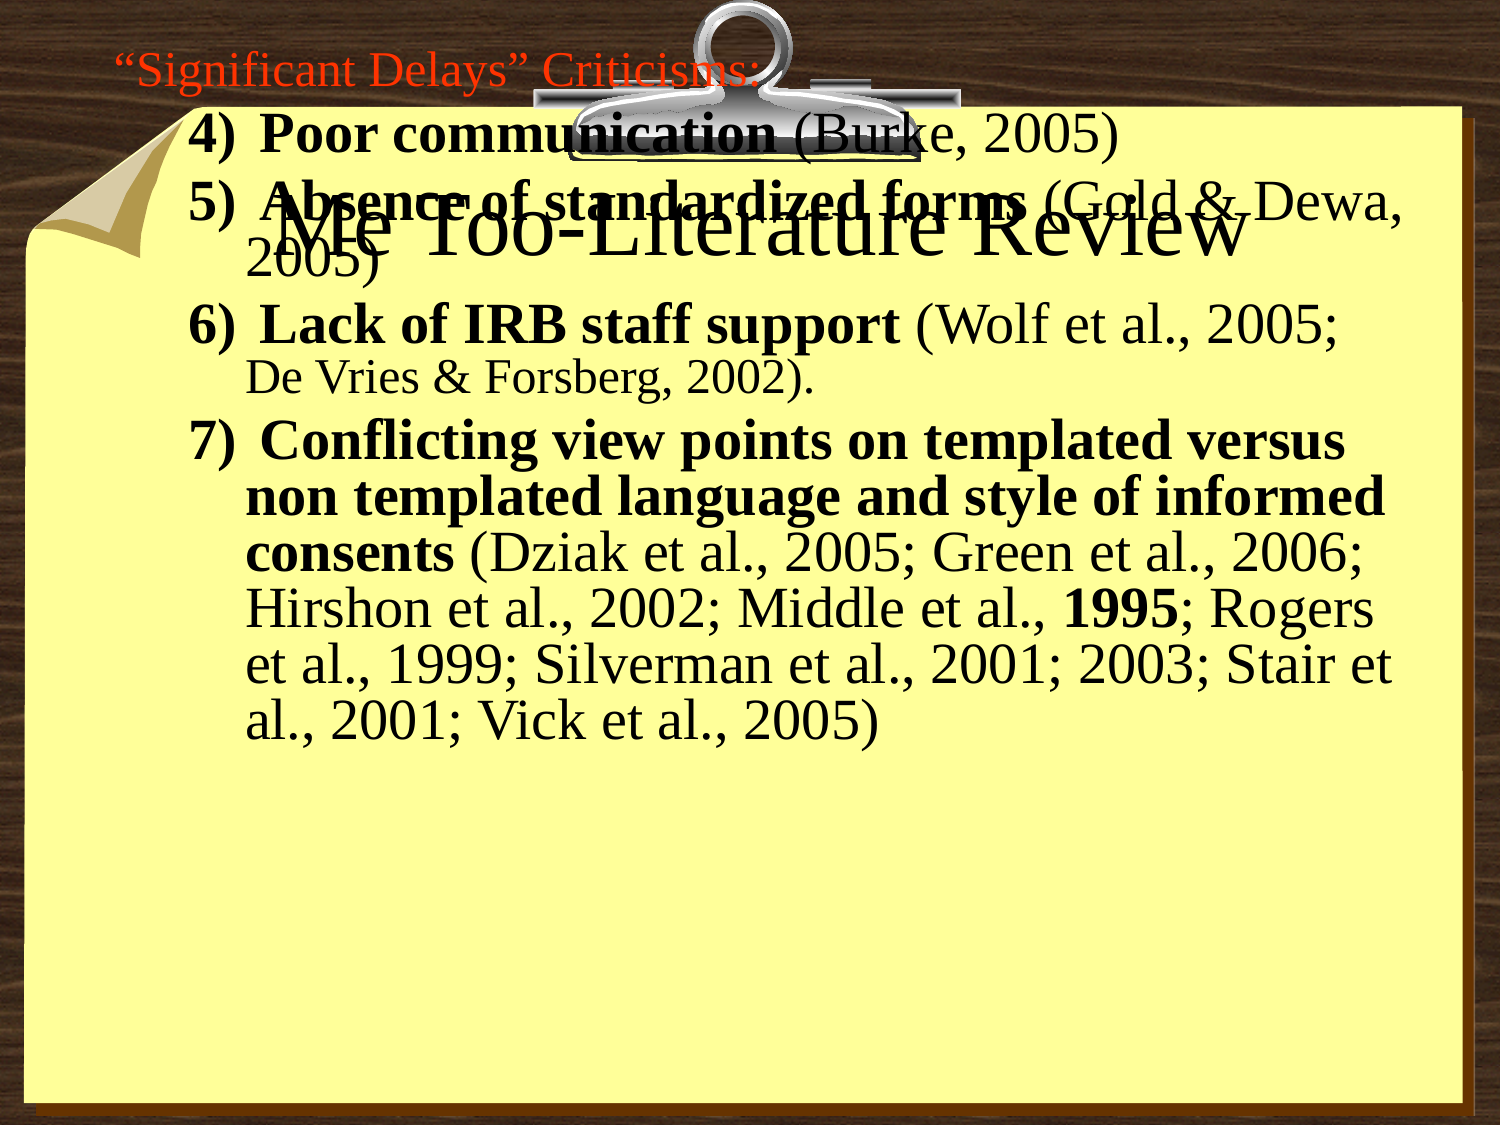

“Significant Delays” Criticisms:
 Poor communication (Burke, 2005)
 Absence of standardized forms (Gold & Dewa, 2005)
 Lack of IRB staff support (Wolf et al., 2005; De Vries & Forsberg, 2002).
 Conflicting view points on templated versus non templated language and style of informed consents (Dziak et al., 2005; Green et al., 2006; Hirshon et al., 2002; Middle et al., 1995; Rogers et al., 1999; Silverman et al., 2001; 2003; Stair et al., 2001; Vick et al., 2005)
# Me Too-Literature Review